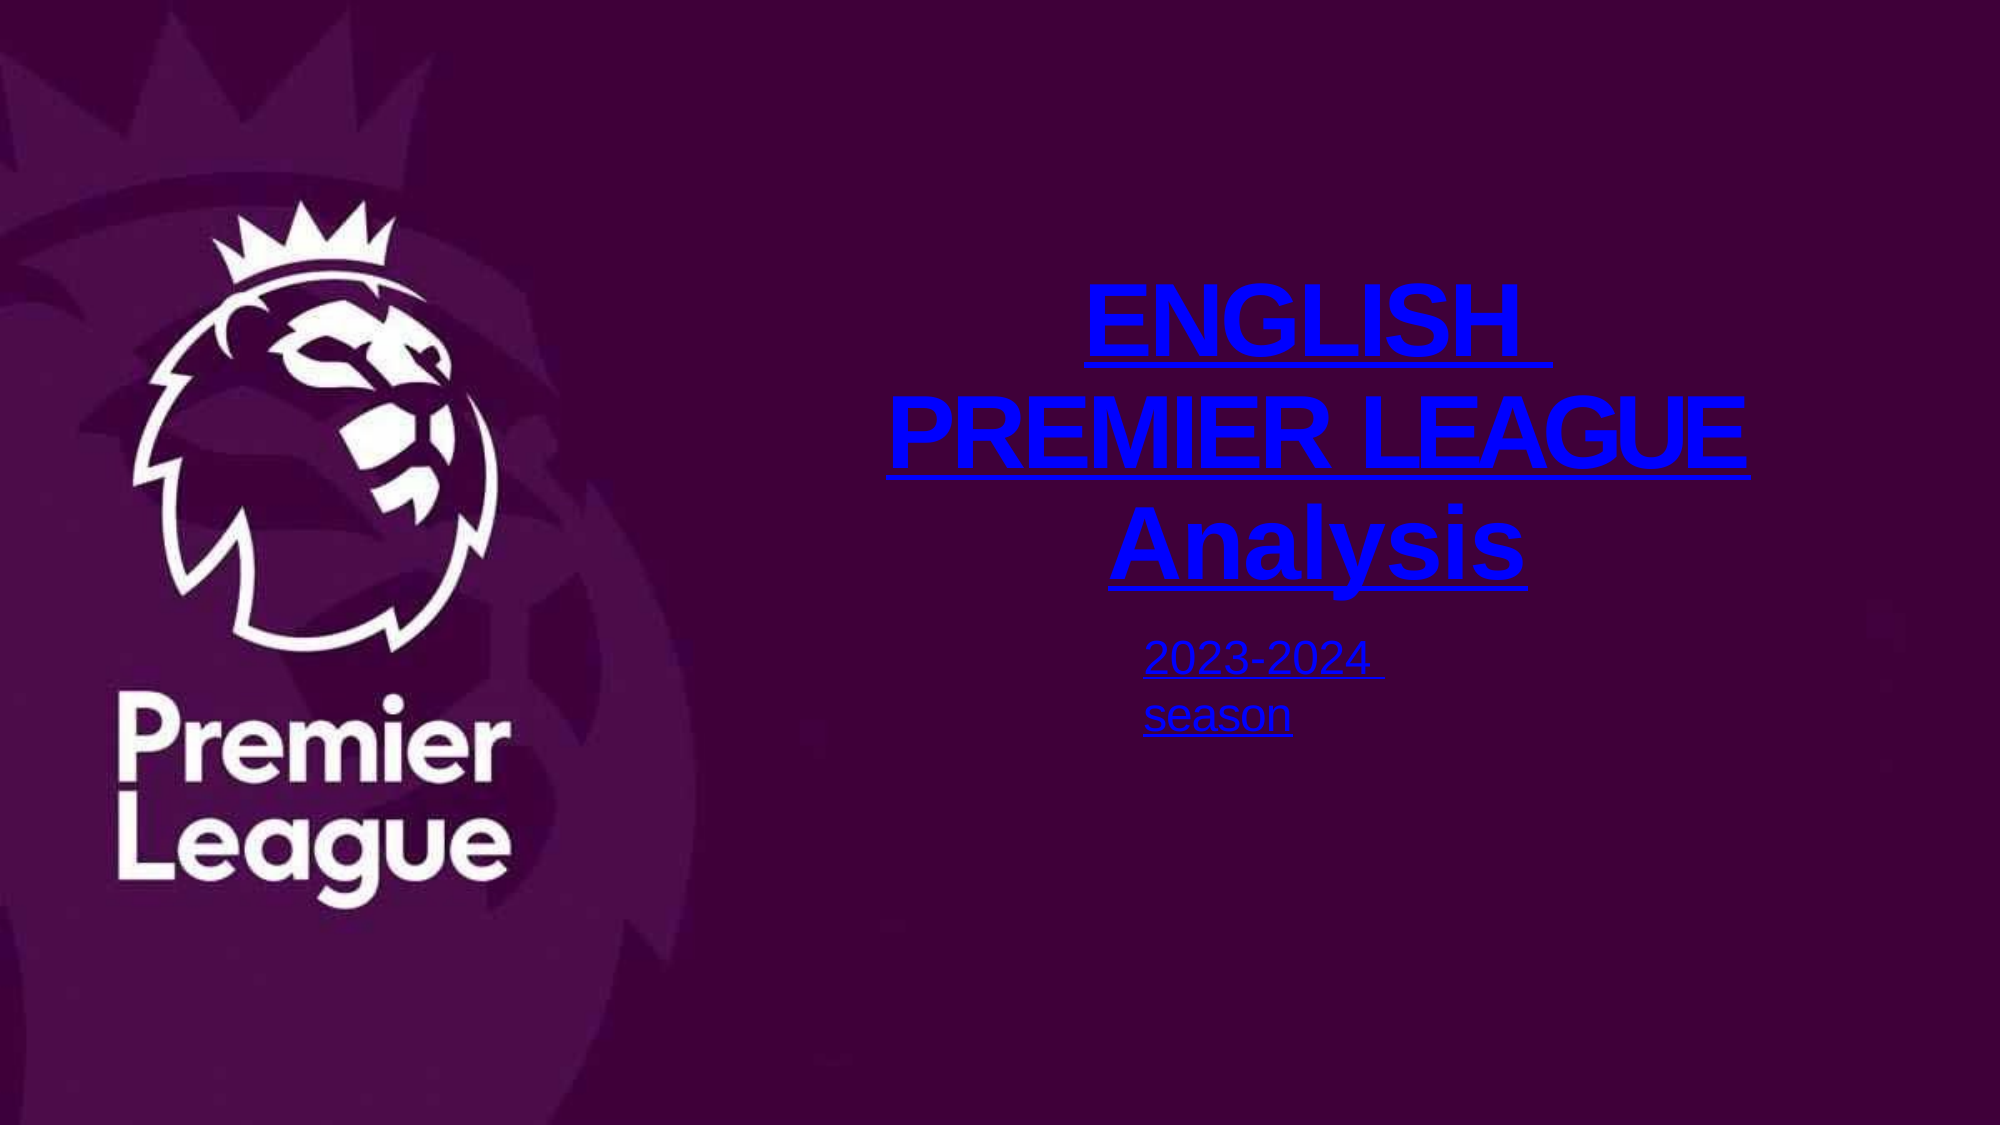

# ENGLISH PREMIER LEAGUE
Analysis
2023-2024 season